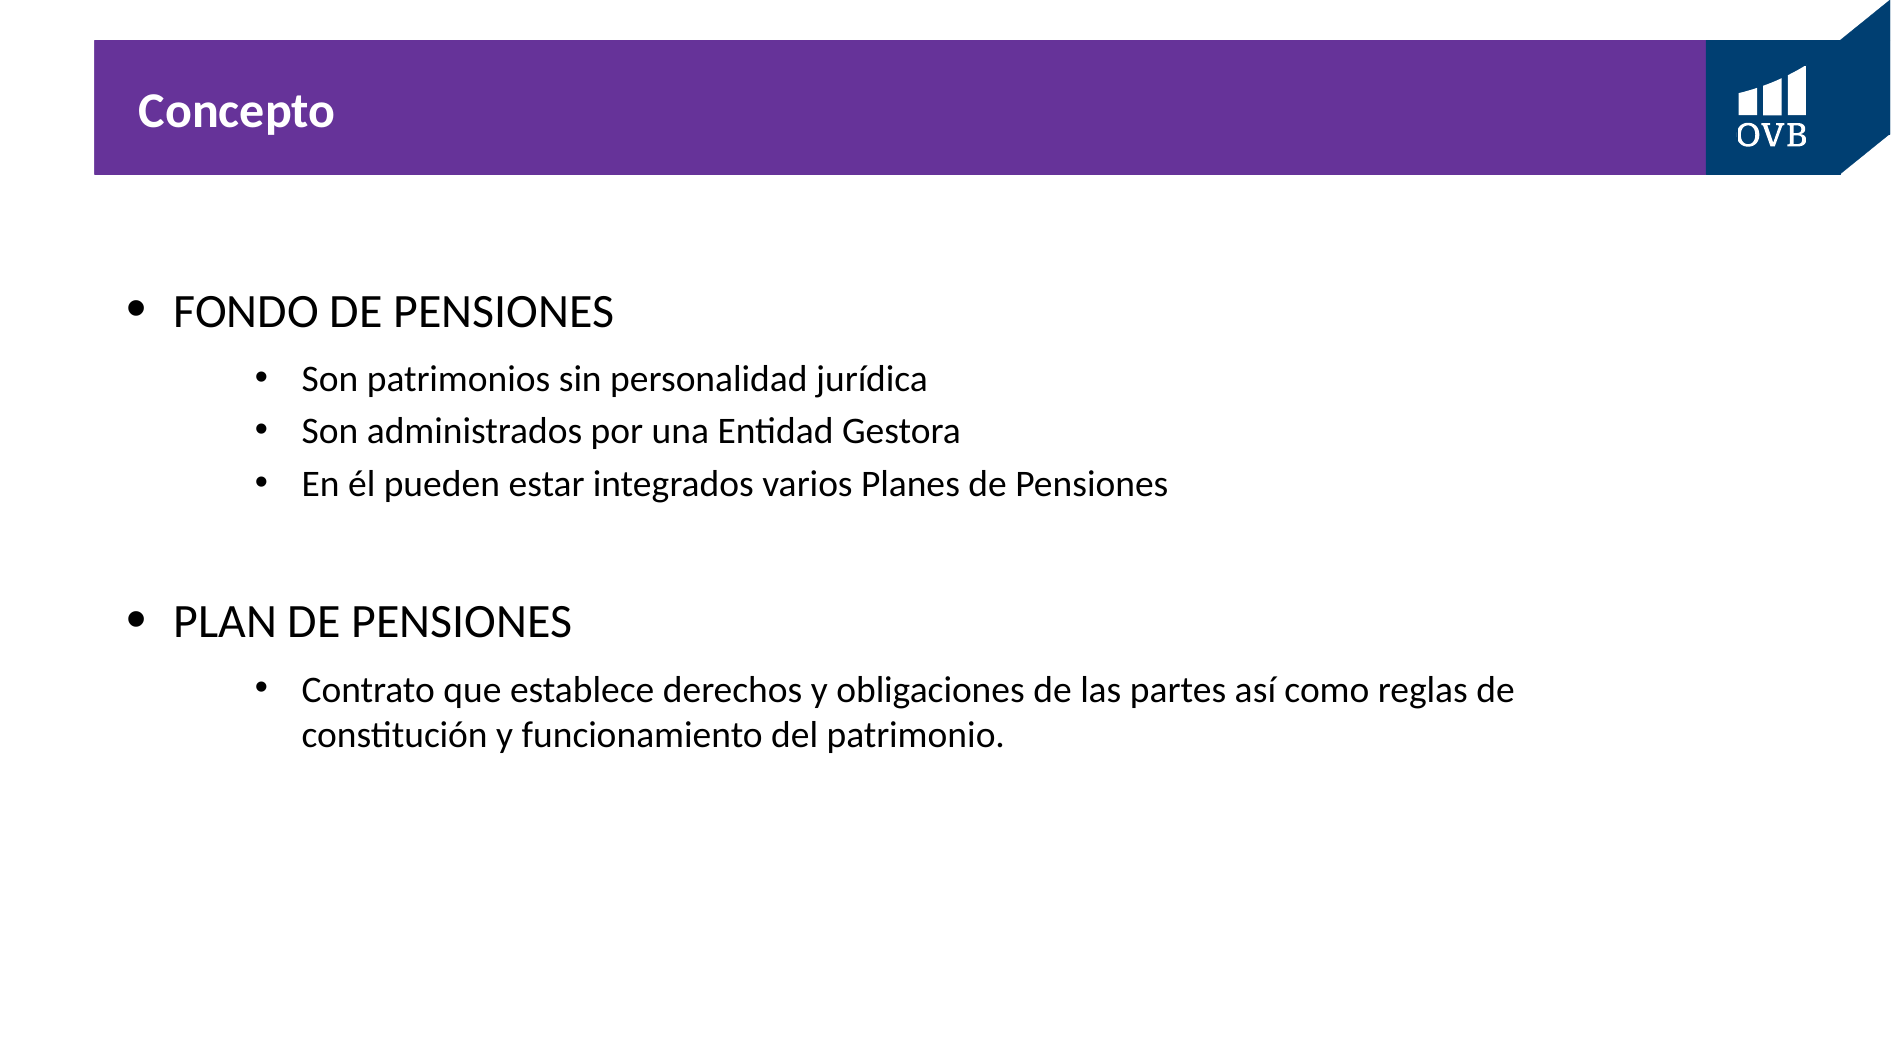

# Concepto
FONDO DE PENSIONES
Son patrimonios sin personalidad jurídica
Son administrados por una Entidad Gestora
En él pueden estar integrados varios Planes de Pensiones

PLAN DE PENSIONES
Contrato que establece derechos y obligaciones de las partes así como reglas de constitución y funcionamiento del patrimonio.